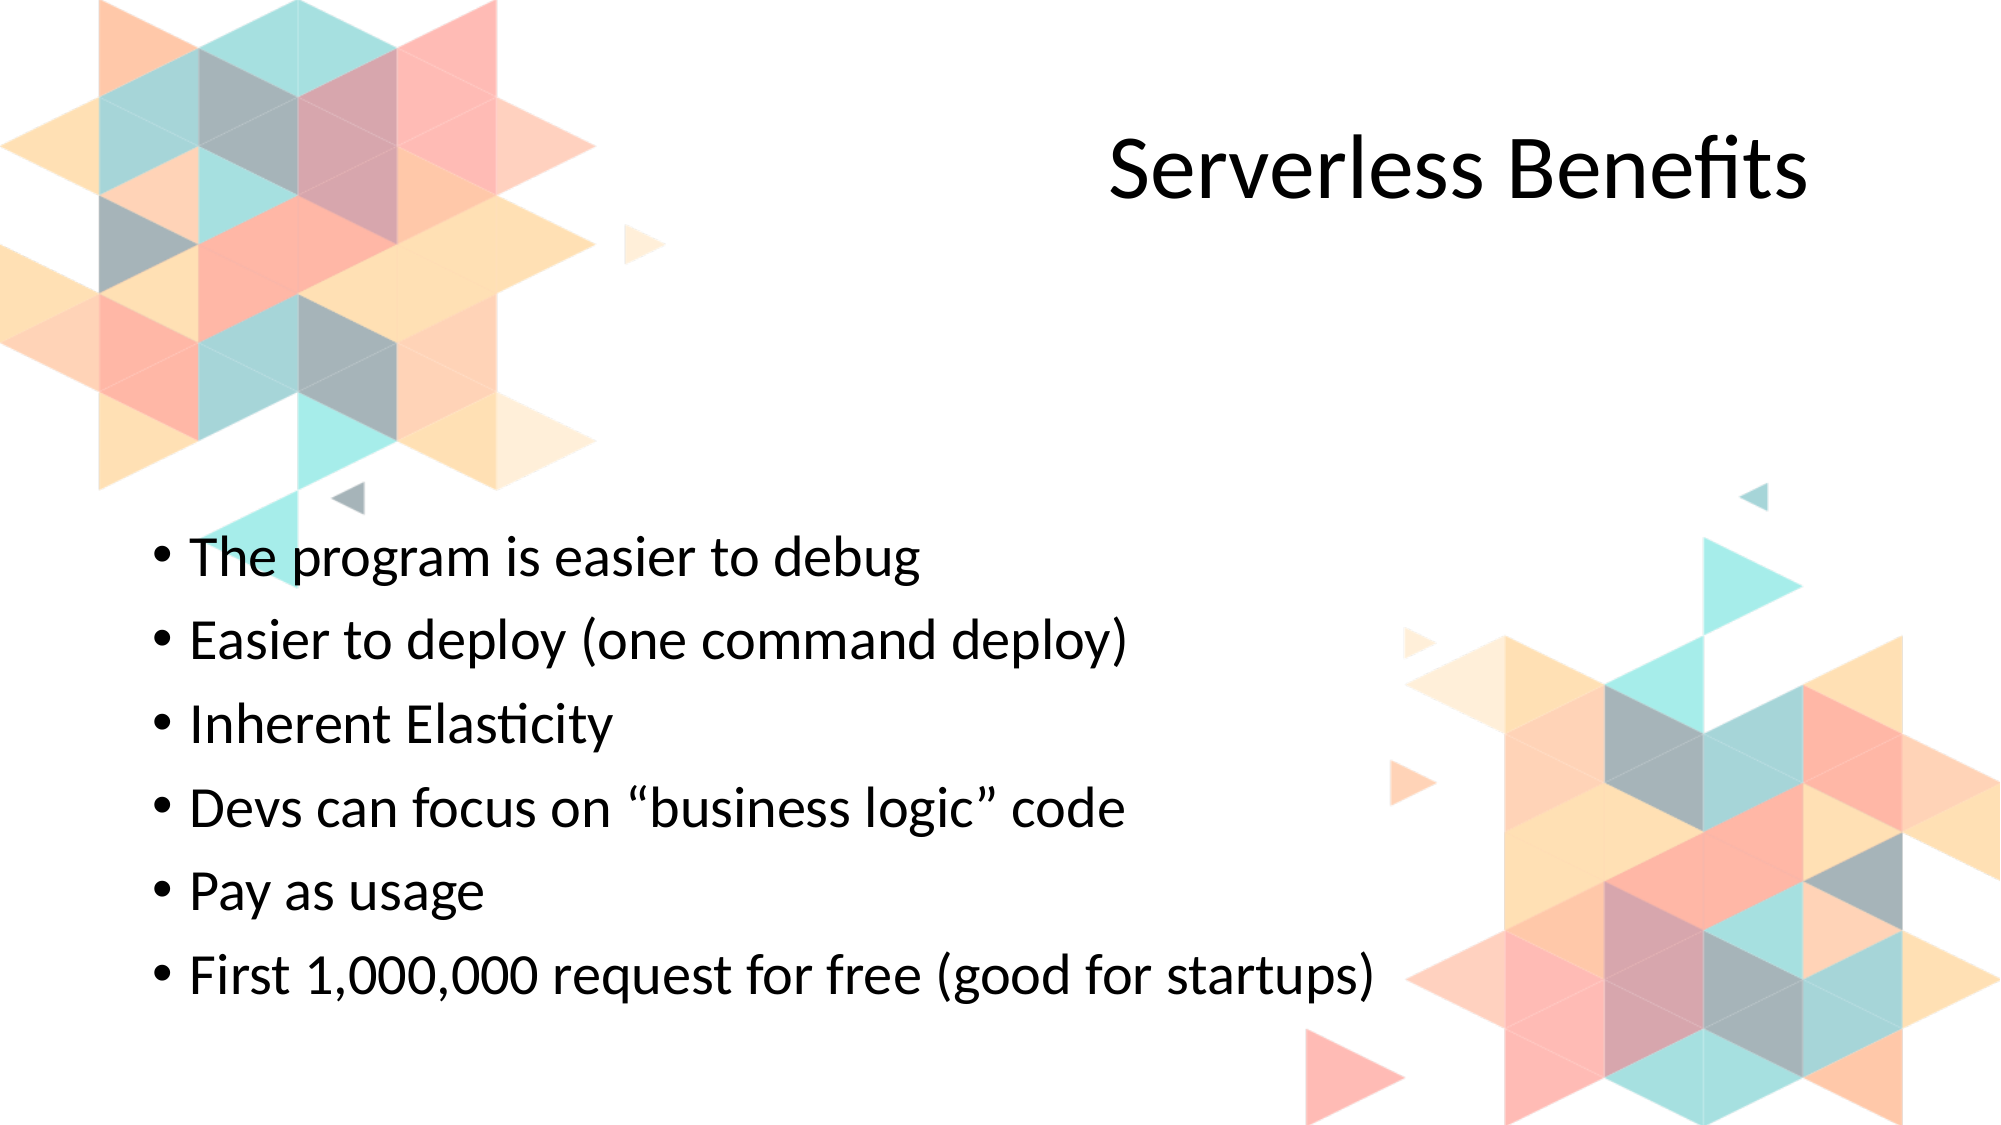

# Serverless Benefits
The program is easier to debug
Easier to deploy (one command deploy)
Inherent Elasticity
Devs can focus on “business logic” code
Pay as usage
First 1,000,000 request for free (good for startups)